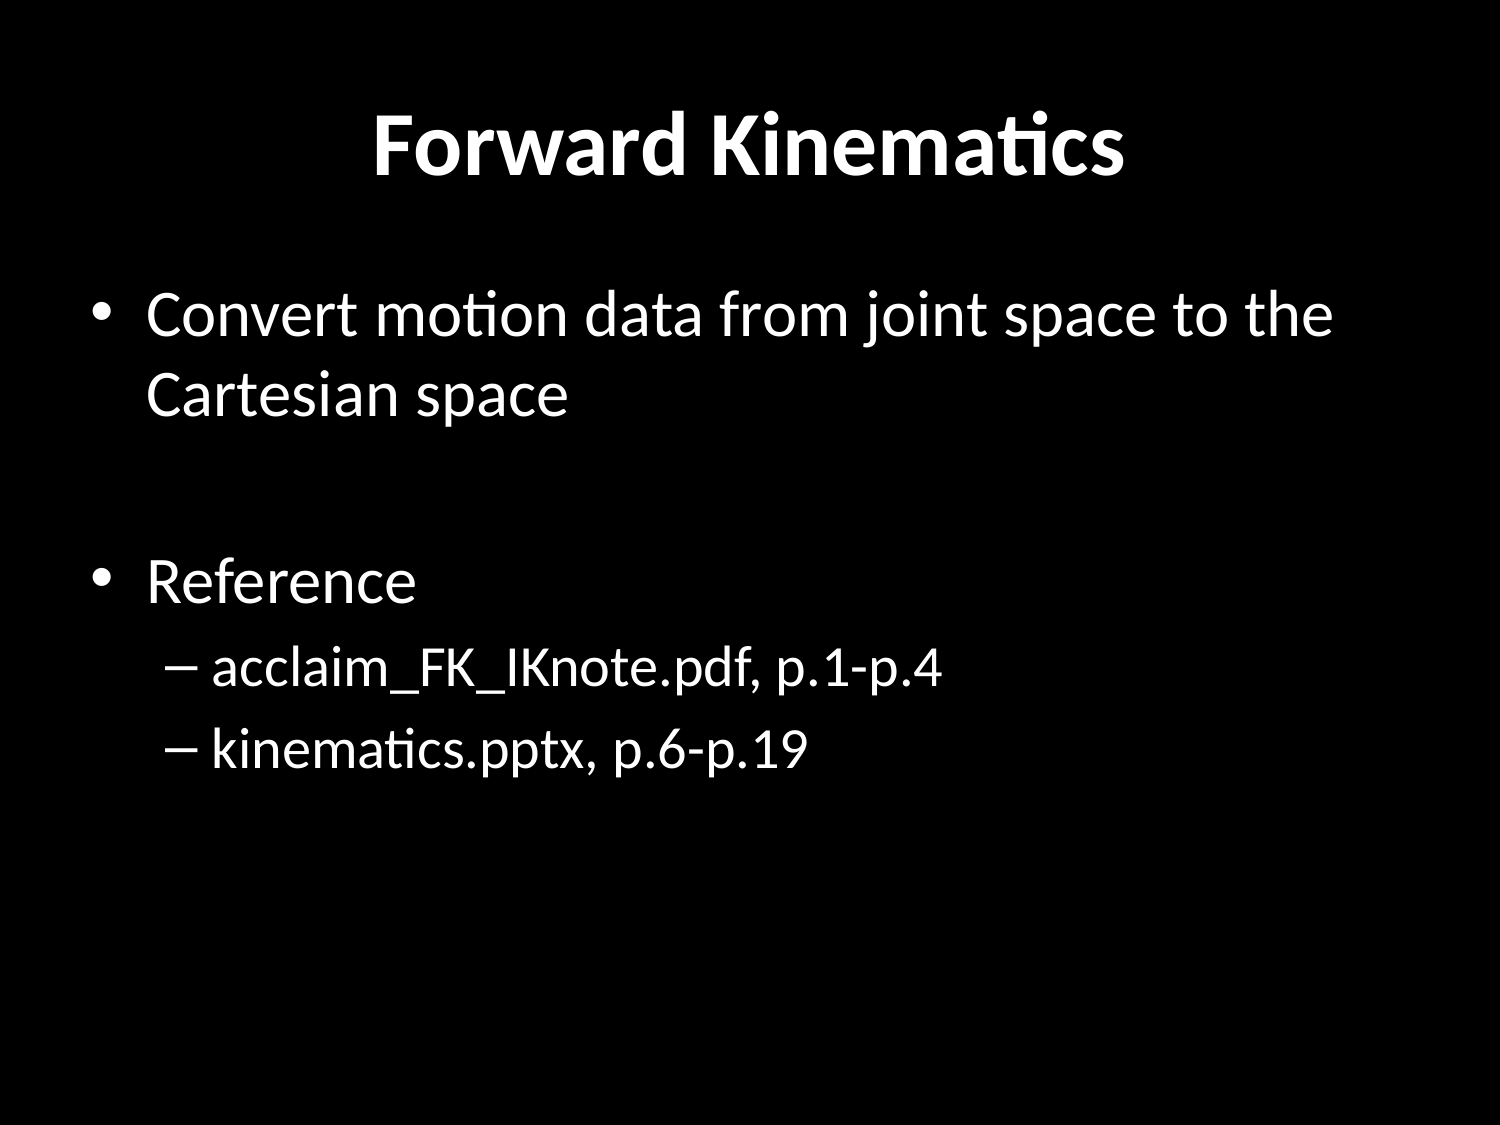

# Forward Kinematics
Convert motion data from joint space to the Cartesian space

Reference
acclaim_FK_IKnote.pdf, p.1-p.4
kinematics.pptx, p.6-p.19